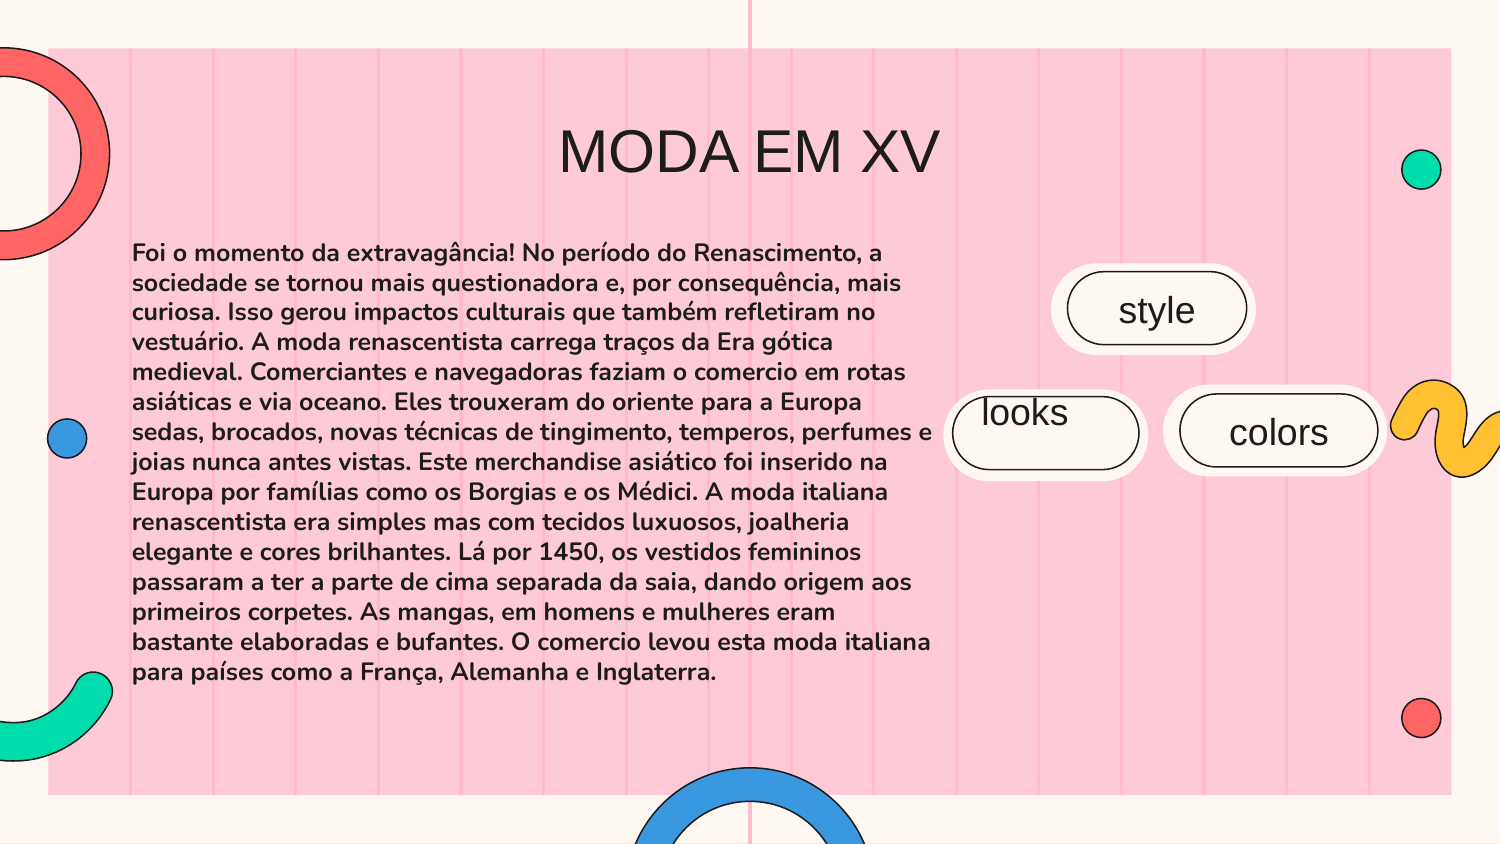

# MODA EM XV

Foi o momento da extravagância! No período do Renascimento, a sociedade se tornou mais questionadora e, por consequência, mais curiosa. Isso gerou impactos culturais que também refletiram no vestuário. A moda renascentista carrega traços da Era gótica medieval. Comerciantes e navegadoras faziam o comercio em rotas asiáticas e via oceano. Eles trouxeram do oriente para a Europa sedas, brocados, novas técnicas de tingimento, temperos, perfumes e joias nunca antes vistas. Este merchandise asiático foi inserido na Europa por famílias como os Borgias e os Médici. A moda italiana renascentista era simples mas com tecidos luxuosos, joalheria elegante e cores brilhantes. Lá por 1450, os vestidos femininos passaram a ter a parte de cima separada da saia, dando origem aos primeiros corpetes. As mangas, em homens e mulheres eram bastante elaboradas e bufantes. O comercio levou esta moda italiana para países como a França, Alemanha e Inglaterra.
style

colors

looks